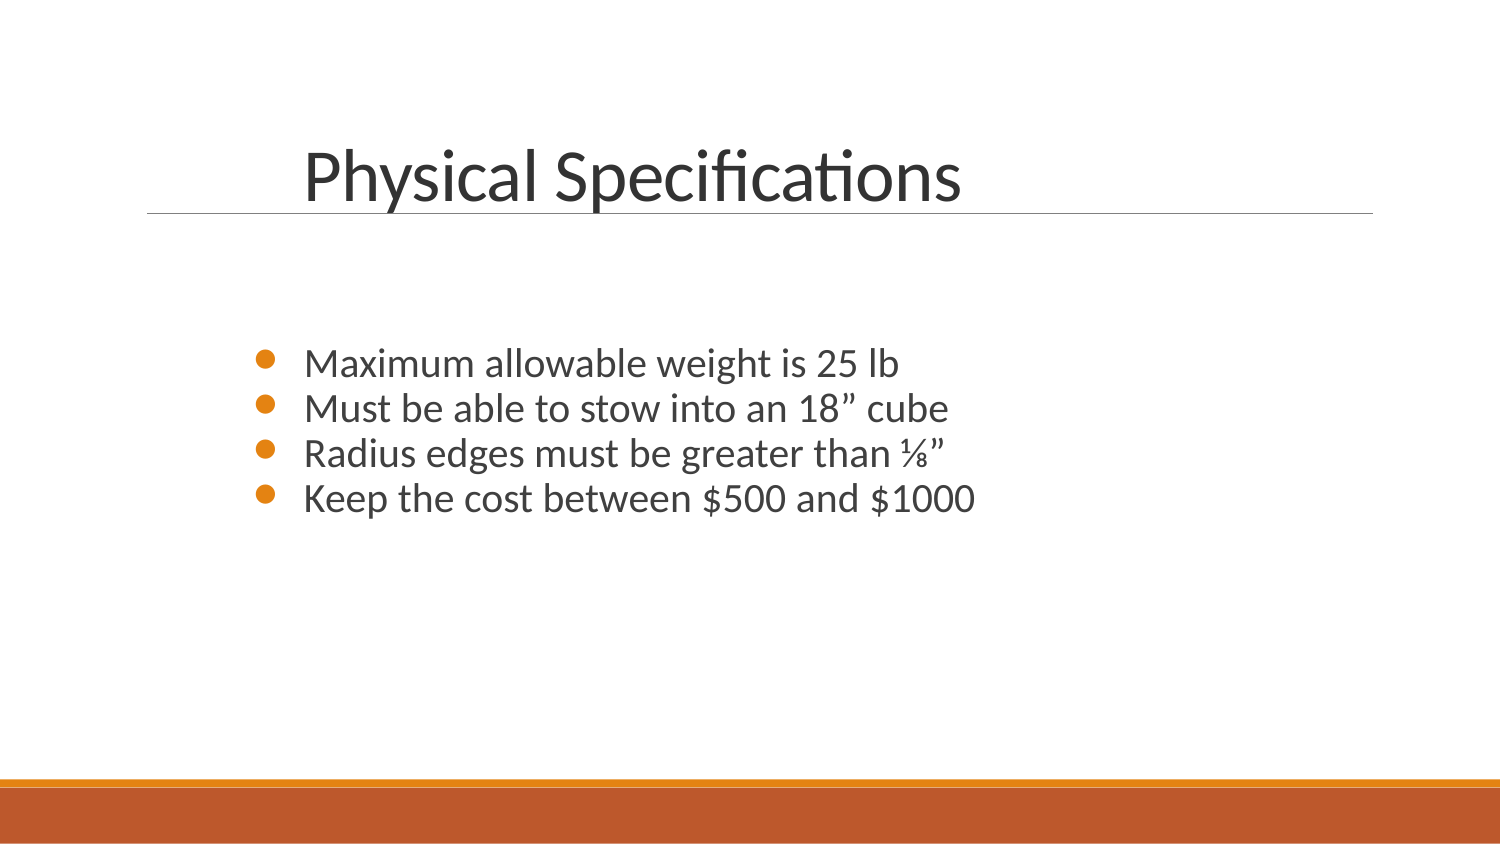

# Physical Specifications
Maximum allowable weight is 25 lb
Must be able to stow into an 18” cube
Radius edges must be greater than ⅛”
Keep the cost between $500 and $1000